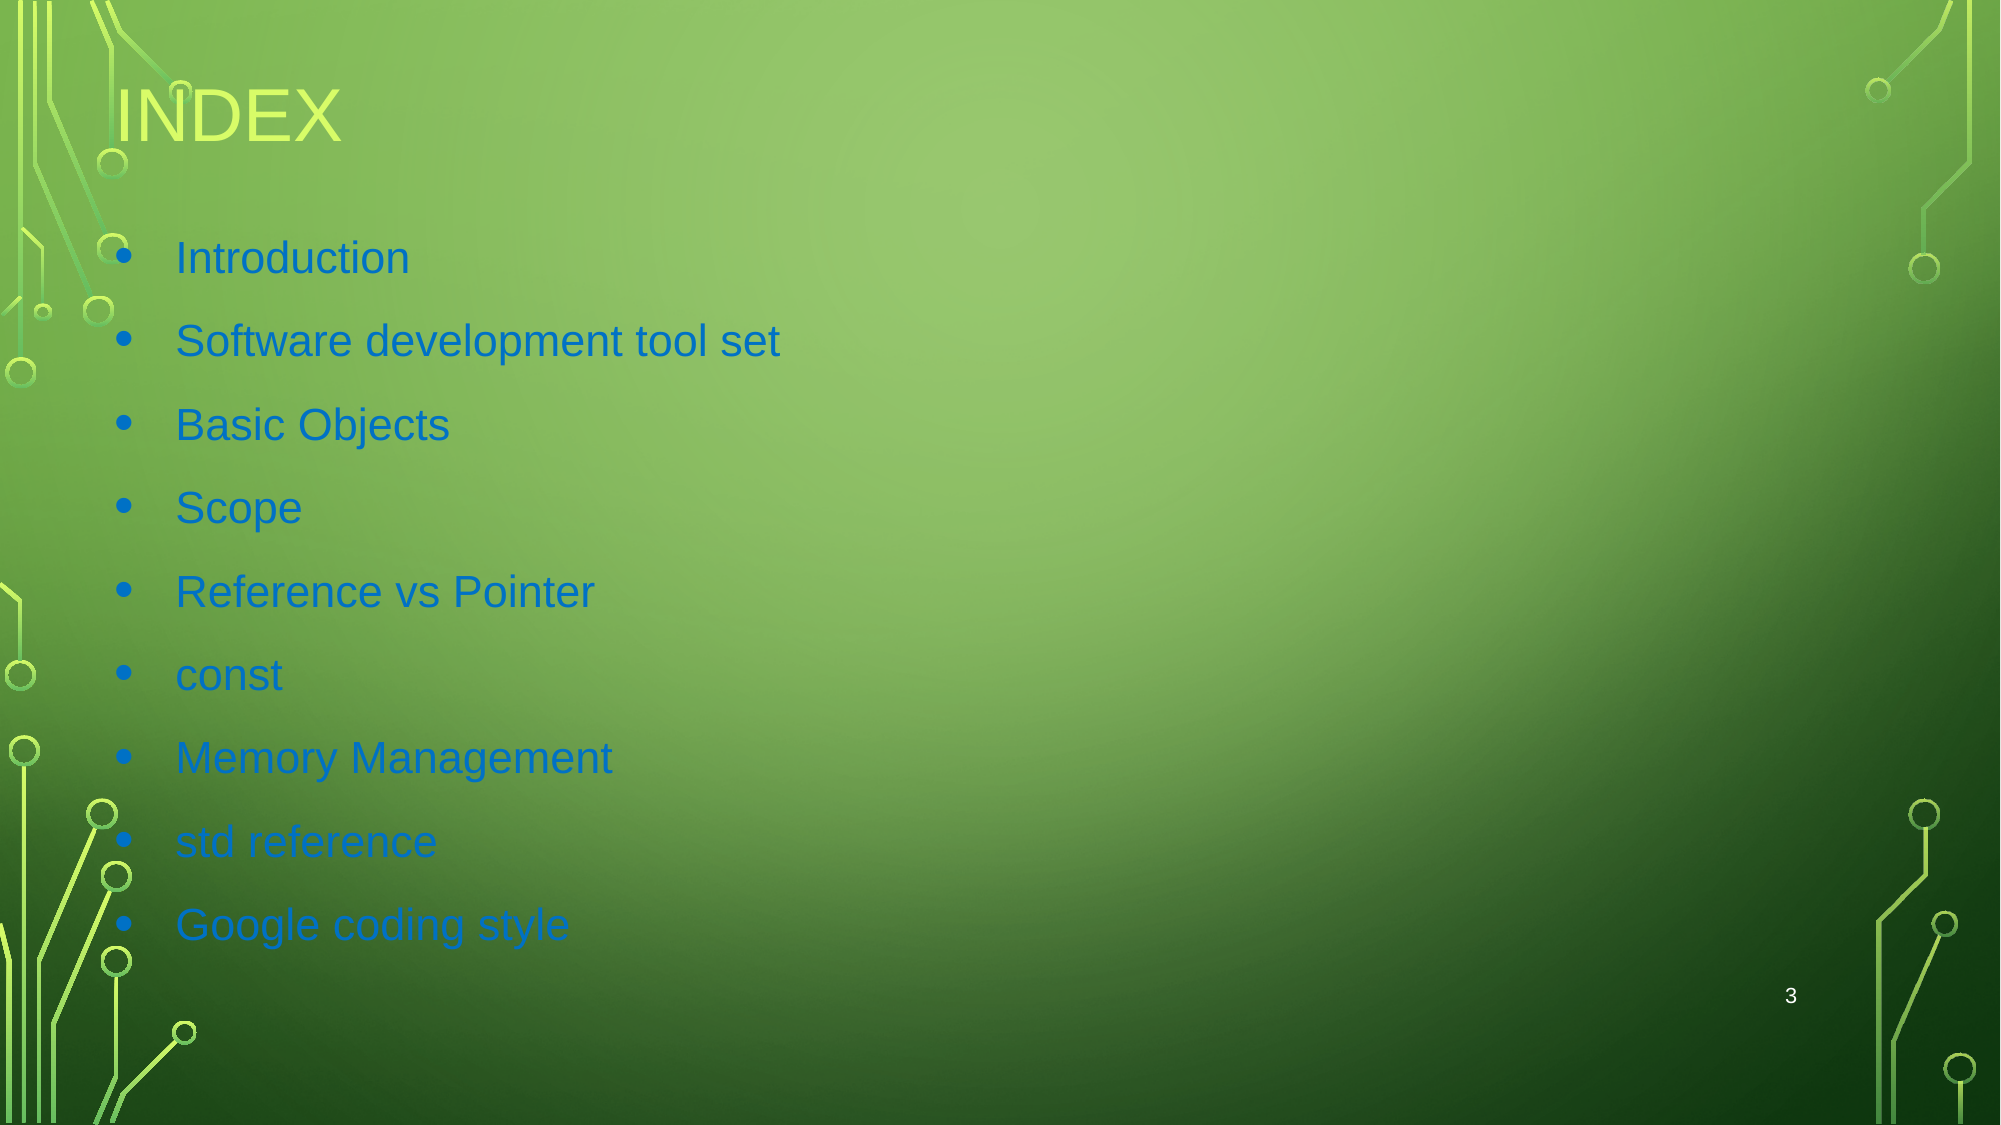

# Index
Introduction
Software development tool set
Basic Objects
Scope
Reference vs Pointer
const
Memory Management
std reference
Google coding style
3